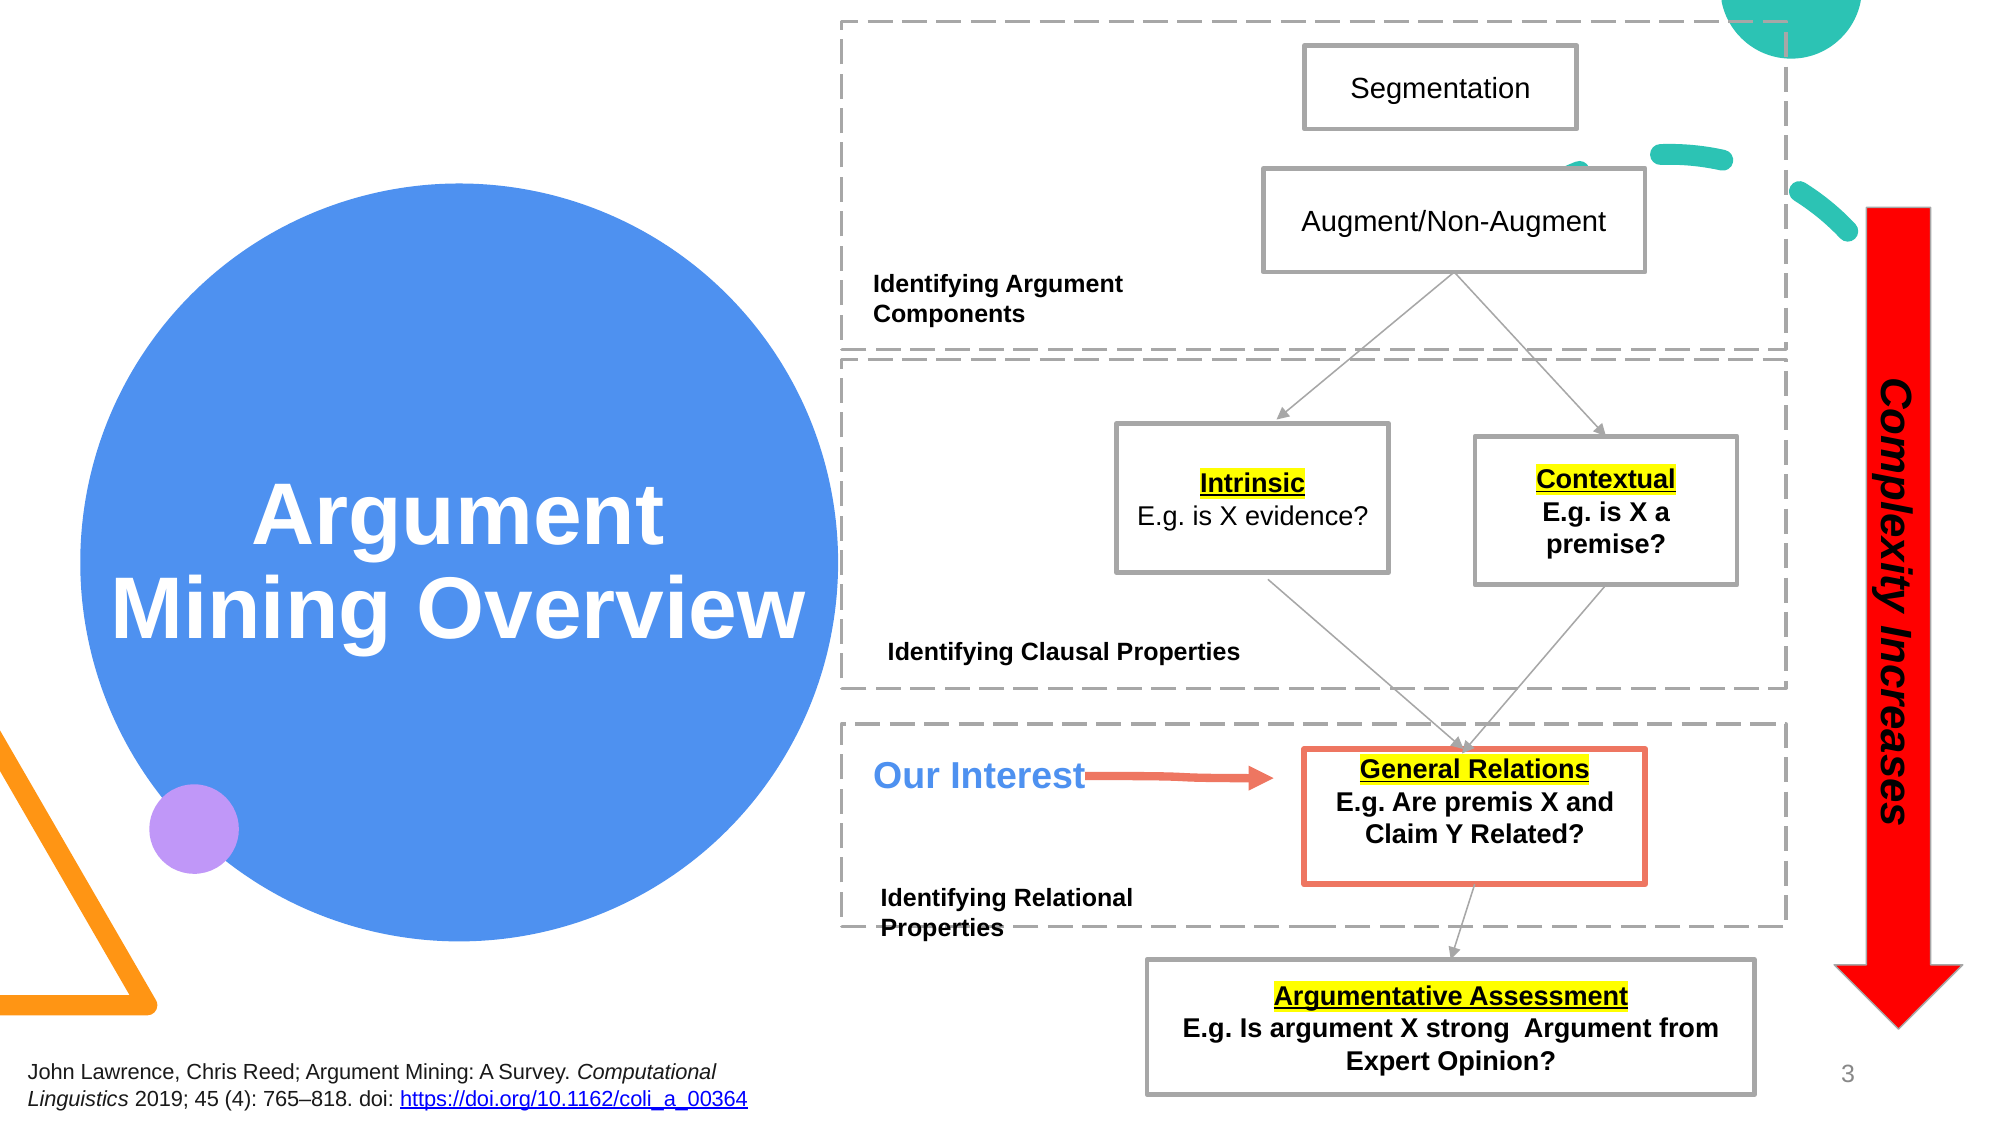

Segmentation
Augment/Non-Augment
# Argument Mining Overview
Identifying Argument Components

Intrinsic
E.g. is X evidence?
Contextual
E.g. is X a premise?
Complexity Increases
Identifying Clausal Properties

Our Interest
General Relations
E.g. Are premis X and Claim Y Related?

Identifying Relational Properties
Argumentative Assessment
E.g. Is argument X strong  Argument from Expert Opinion?
John Lawrence, Chris Reed; Argument Mining: A Survey. Computational Linguistics 2019; 45 (4): 765–818. doi: https://doi.org/10.1162/coli_a_00364

3